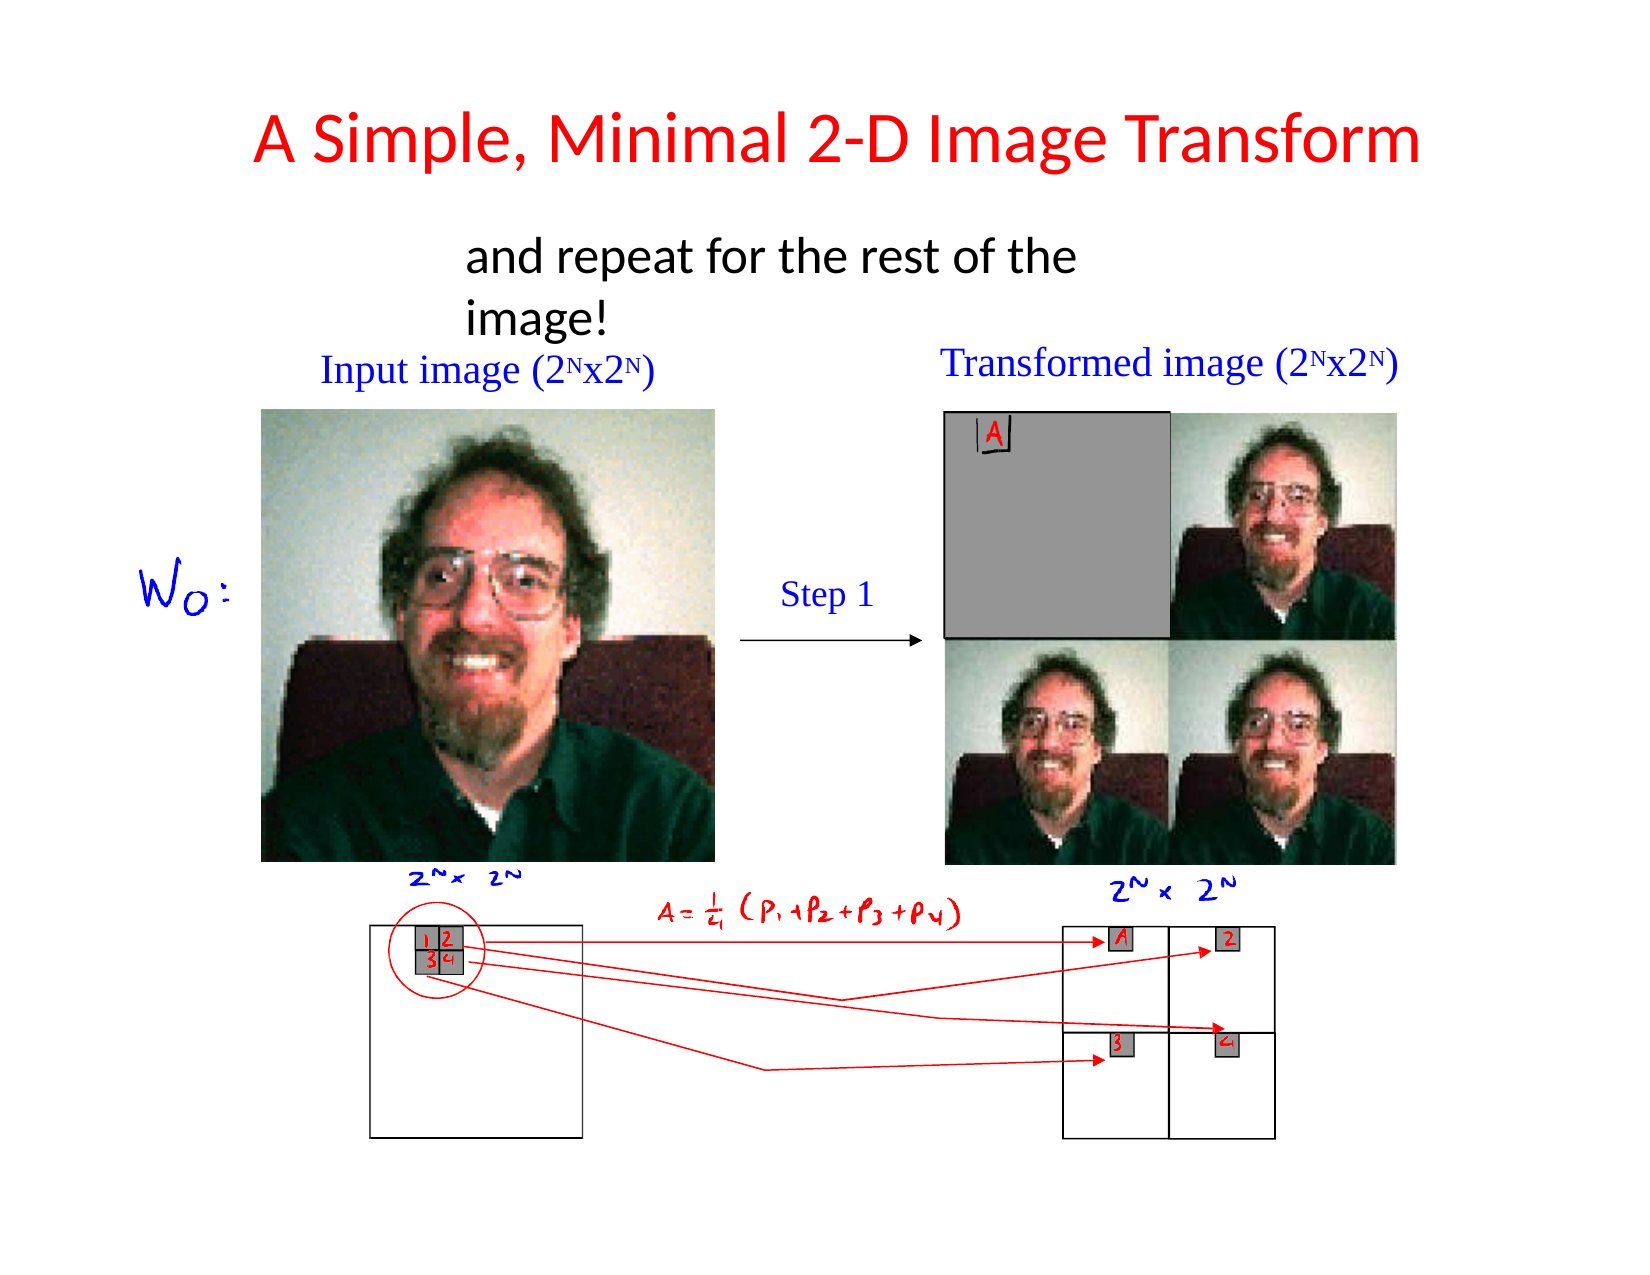

# A Simple, Minimal 2-D Image Transform
and repeat for the rest of the image!
Transformed image (2Nx2N)
Input image (2Nx2N)

Step 1